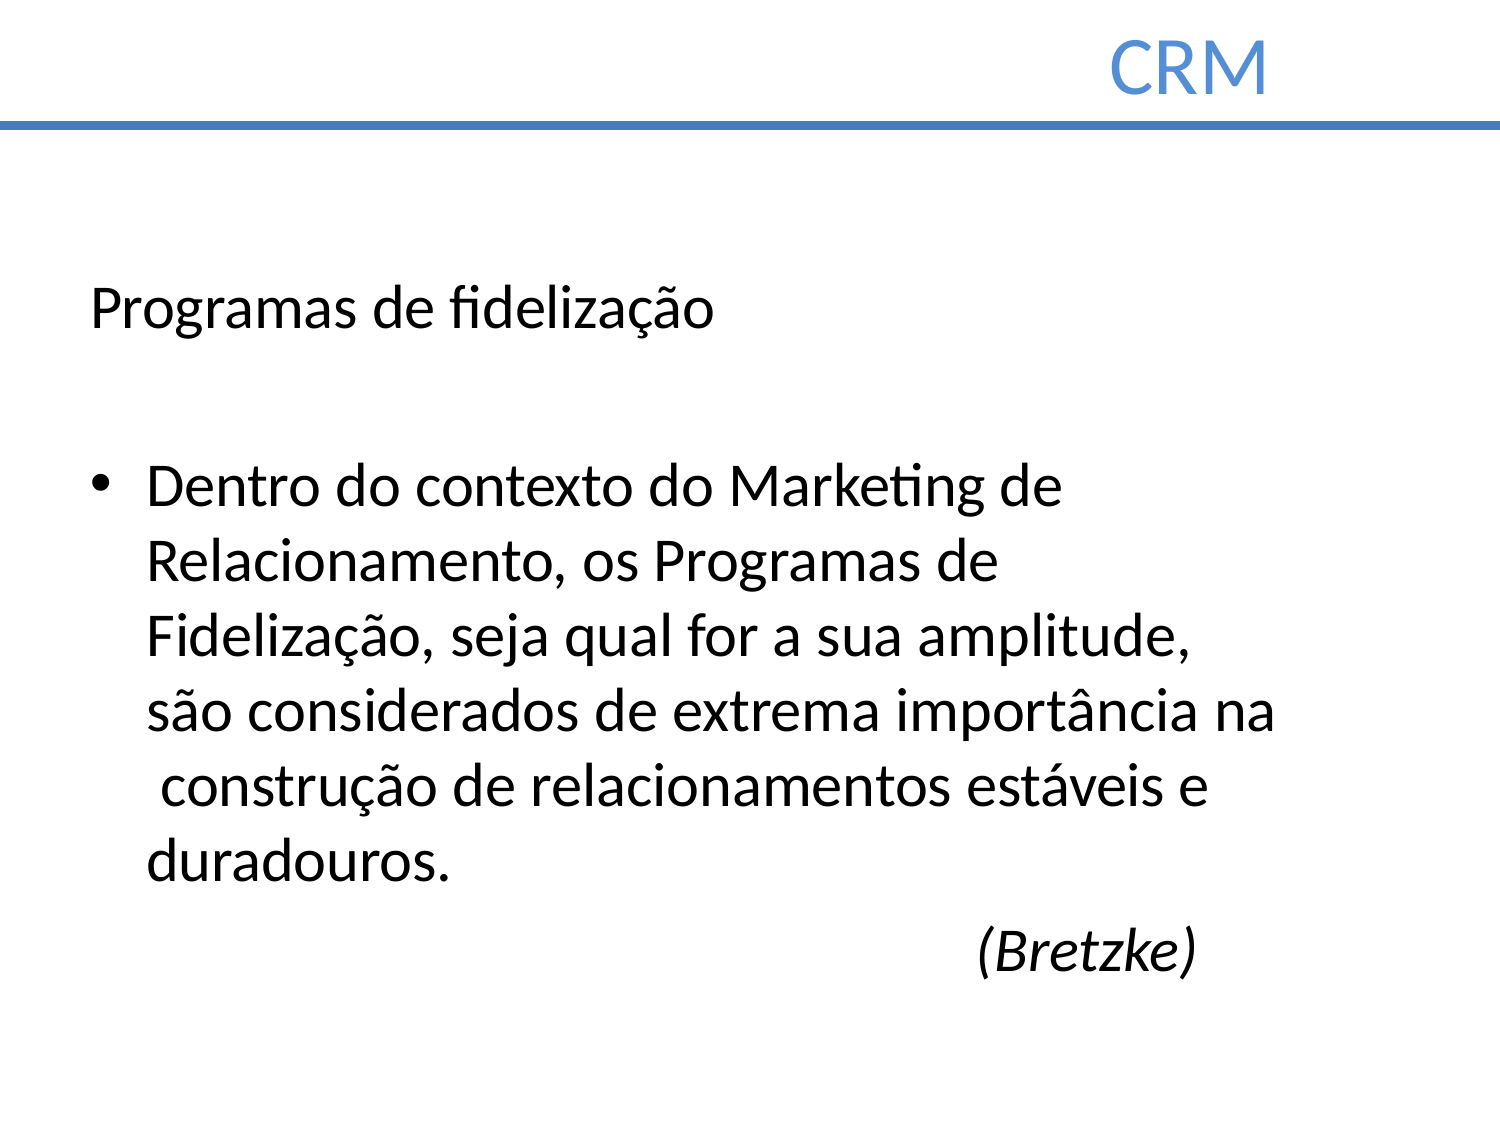

# CRM

Programas de fidelização

Dentro do contexto do Marketing de  Relacionamento, os Programas de  Fidelização, seja qual for a sua amplitude,  são considerados de extrema importância na  construção de relacionamentos estáveis e  duradouros.
(Bretzke)